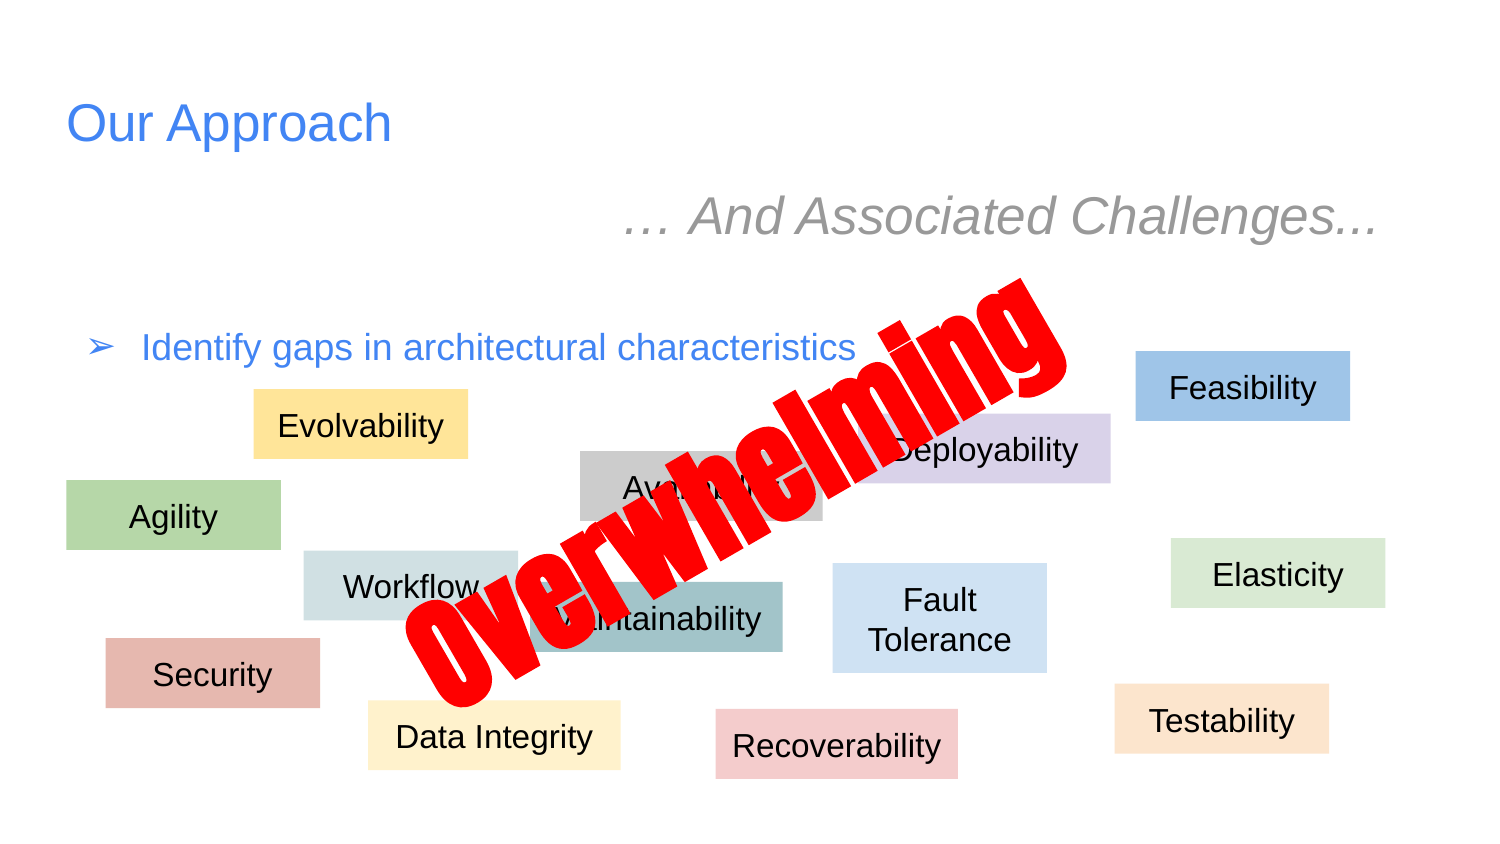

# Our Approach
… And Associated Challenges...
Identify gaps in architectural characteristics
Feasibility
Evolvability
Overwhelming
Deployability
Availability
Agility
Elasticity
Workflow
Fault Tolerance
Maintainability
Security
Testability
Data Integrity
Recoverability